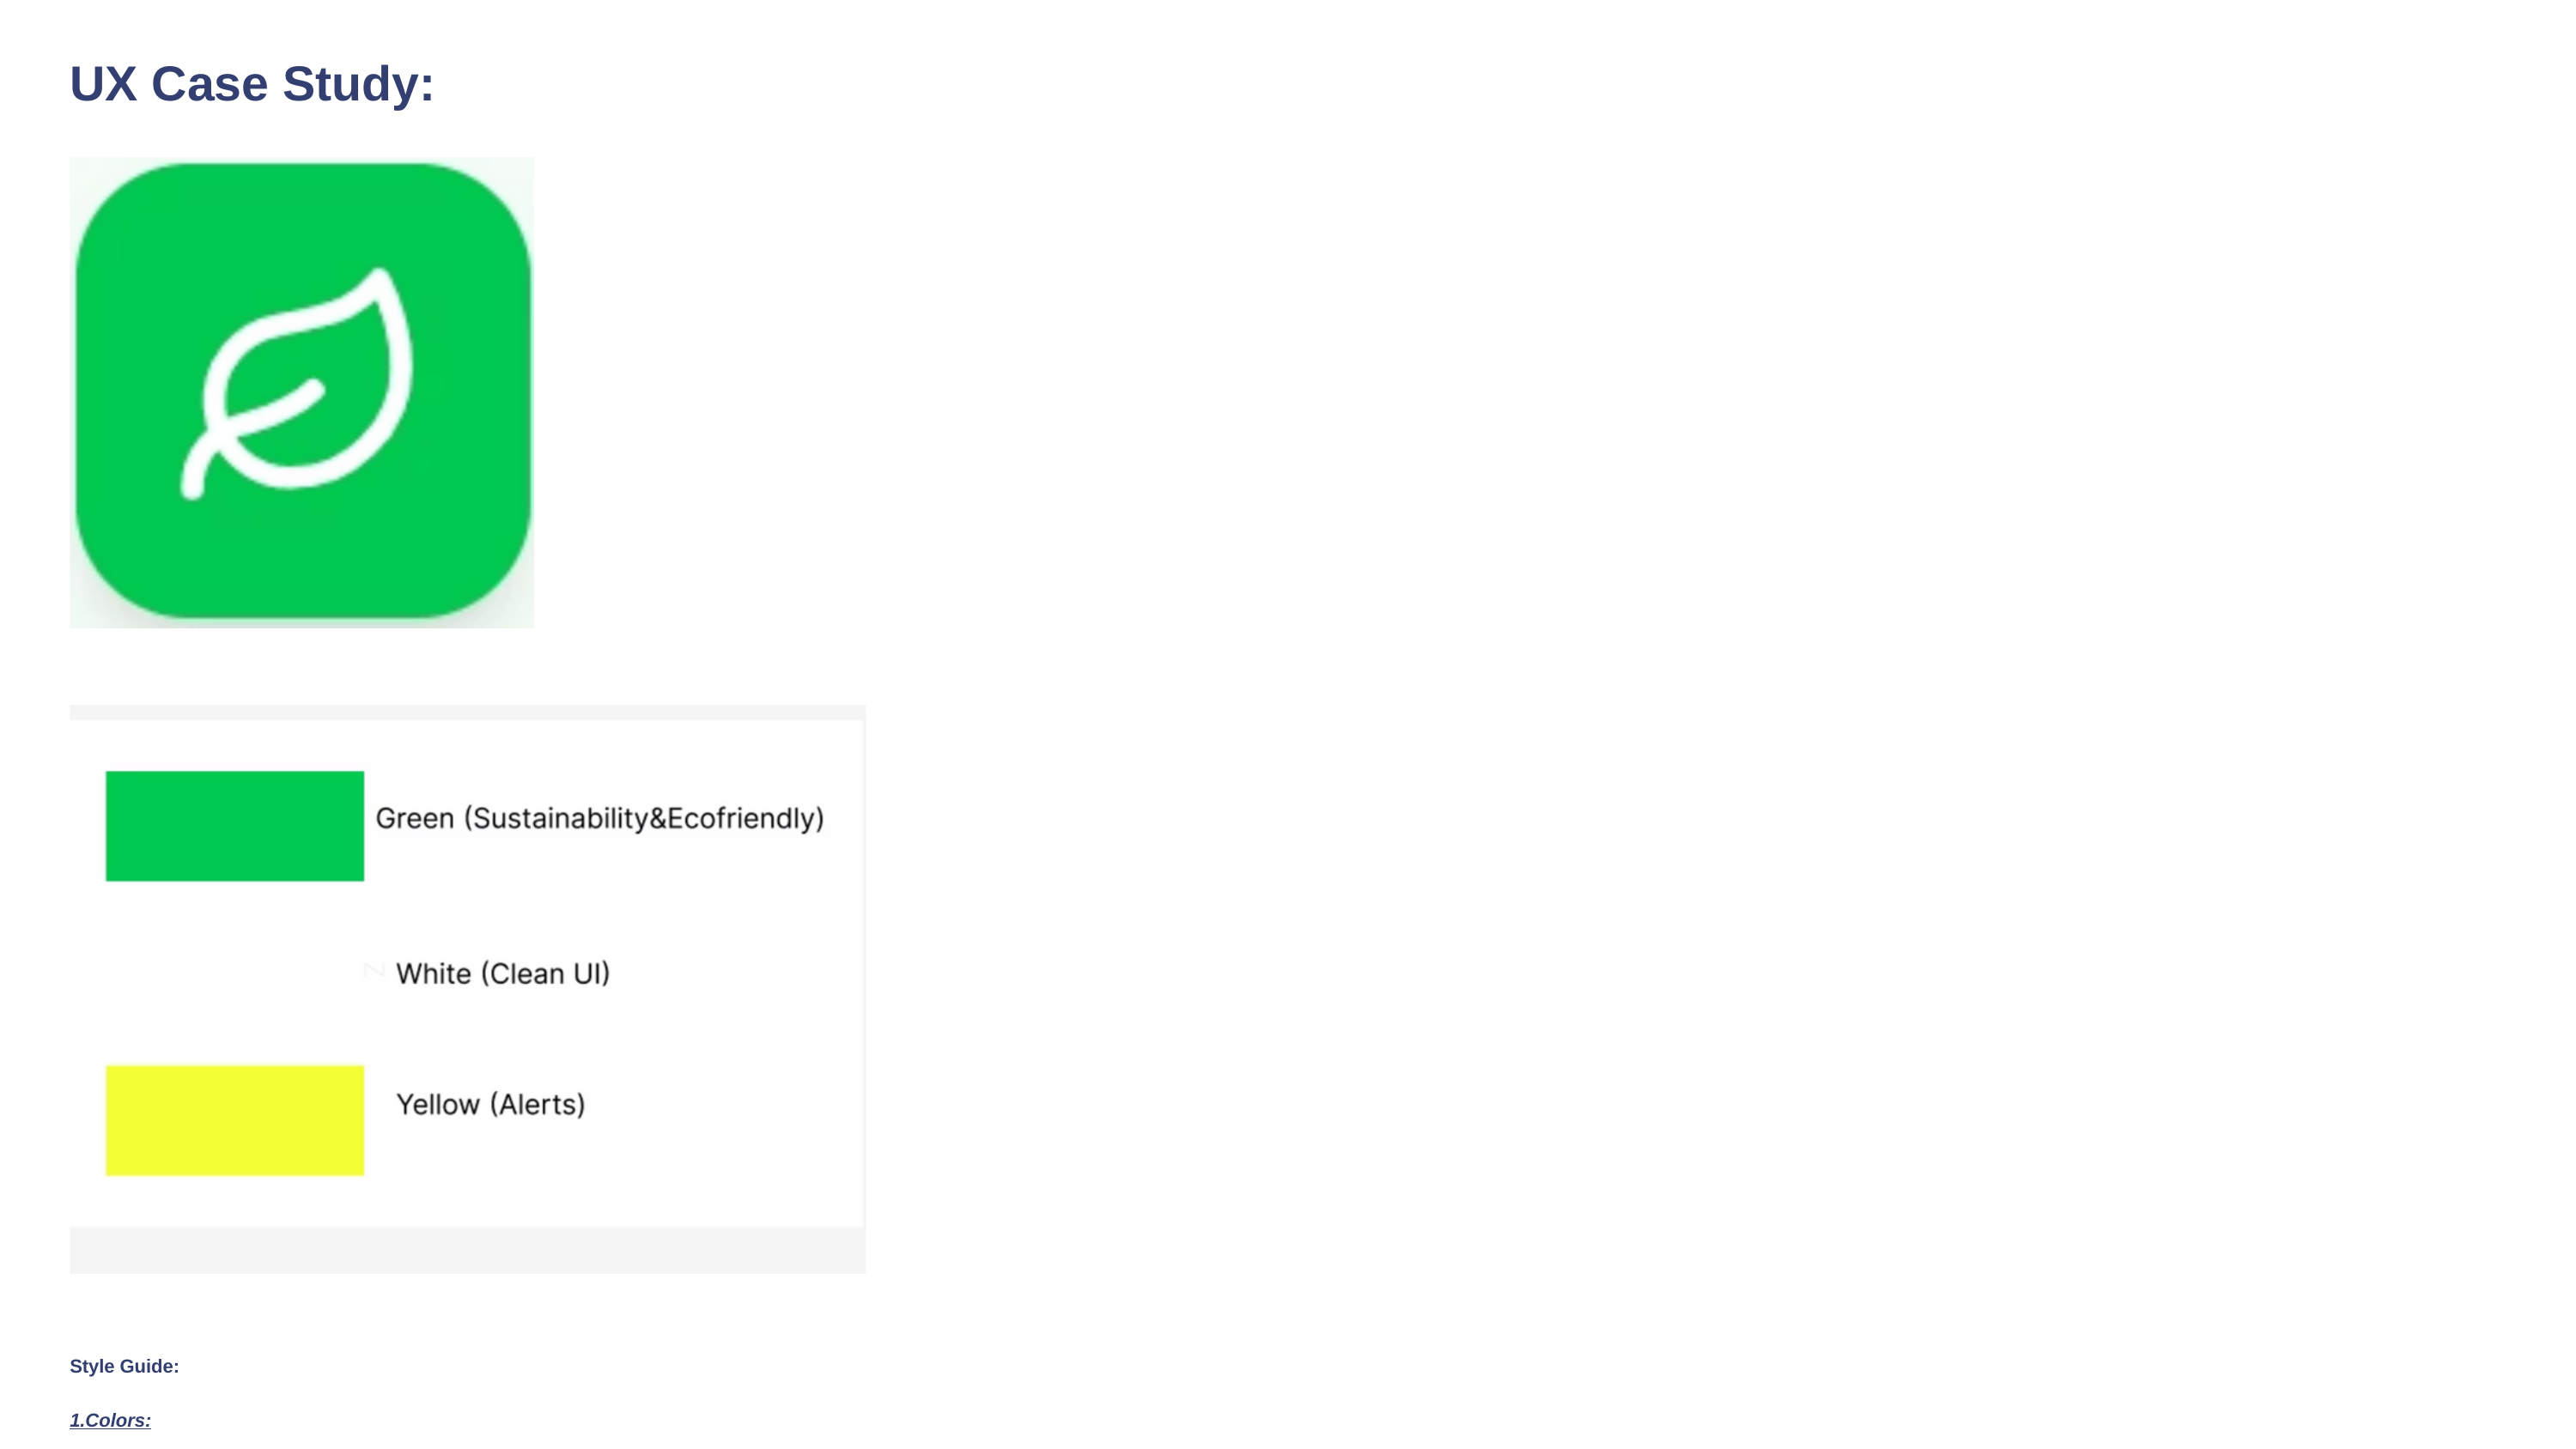

UX Case Study:

Style Guide:
1.Colors:
:Green (Sustainability)
White (Clean UI)
Yellow (Alerts)
2. Typography:
Poppins/Inter
3. Icons:
Minimal & rounded
Iteration & Improvements:
Improved color contrast for expiry warnings
Simplified navigation icons
Added "quick Add" for grocery items
Structure for Portfolio:
Cover: Smart Grocery Companion App
Tagline: "Save food , save the planet".
Sections: problem → Research → Persona → userflow → Wireframes → UI → Testing → Outcome
Tool Used: Figma / Figjam / Notation / Canva
Future Scope:
AI based meal recommendations
Integration with grocery stores for auto-list sync
Family accounts with shared inventory